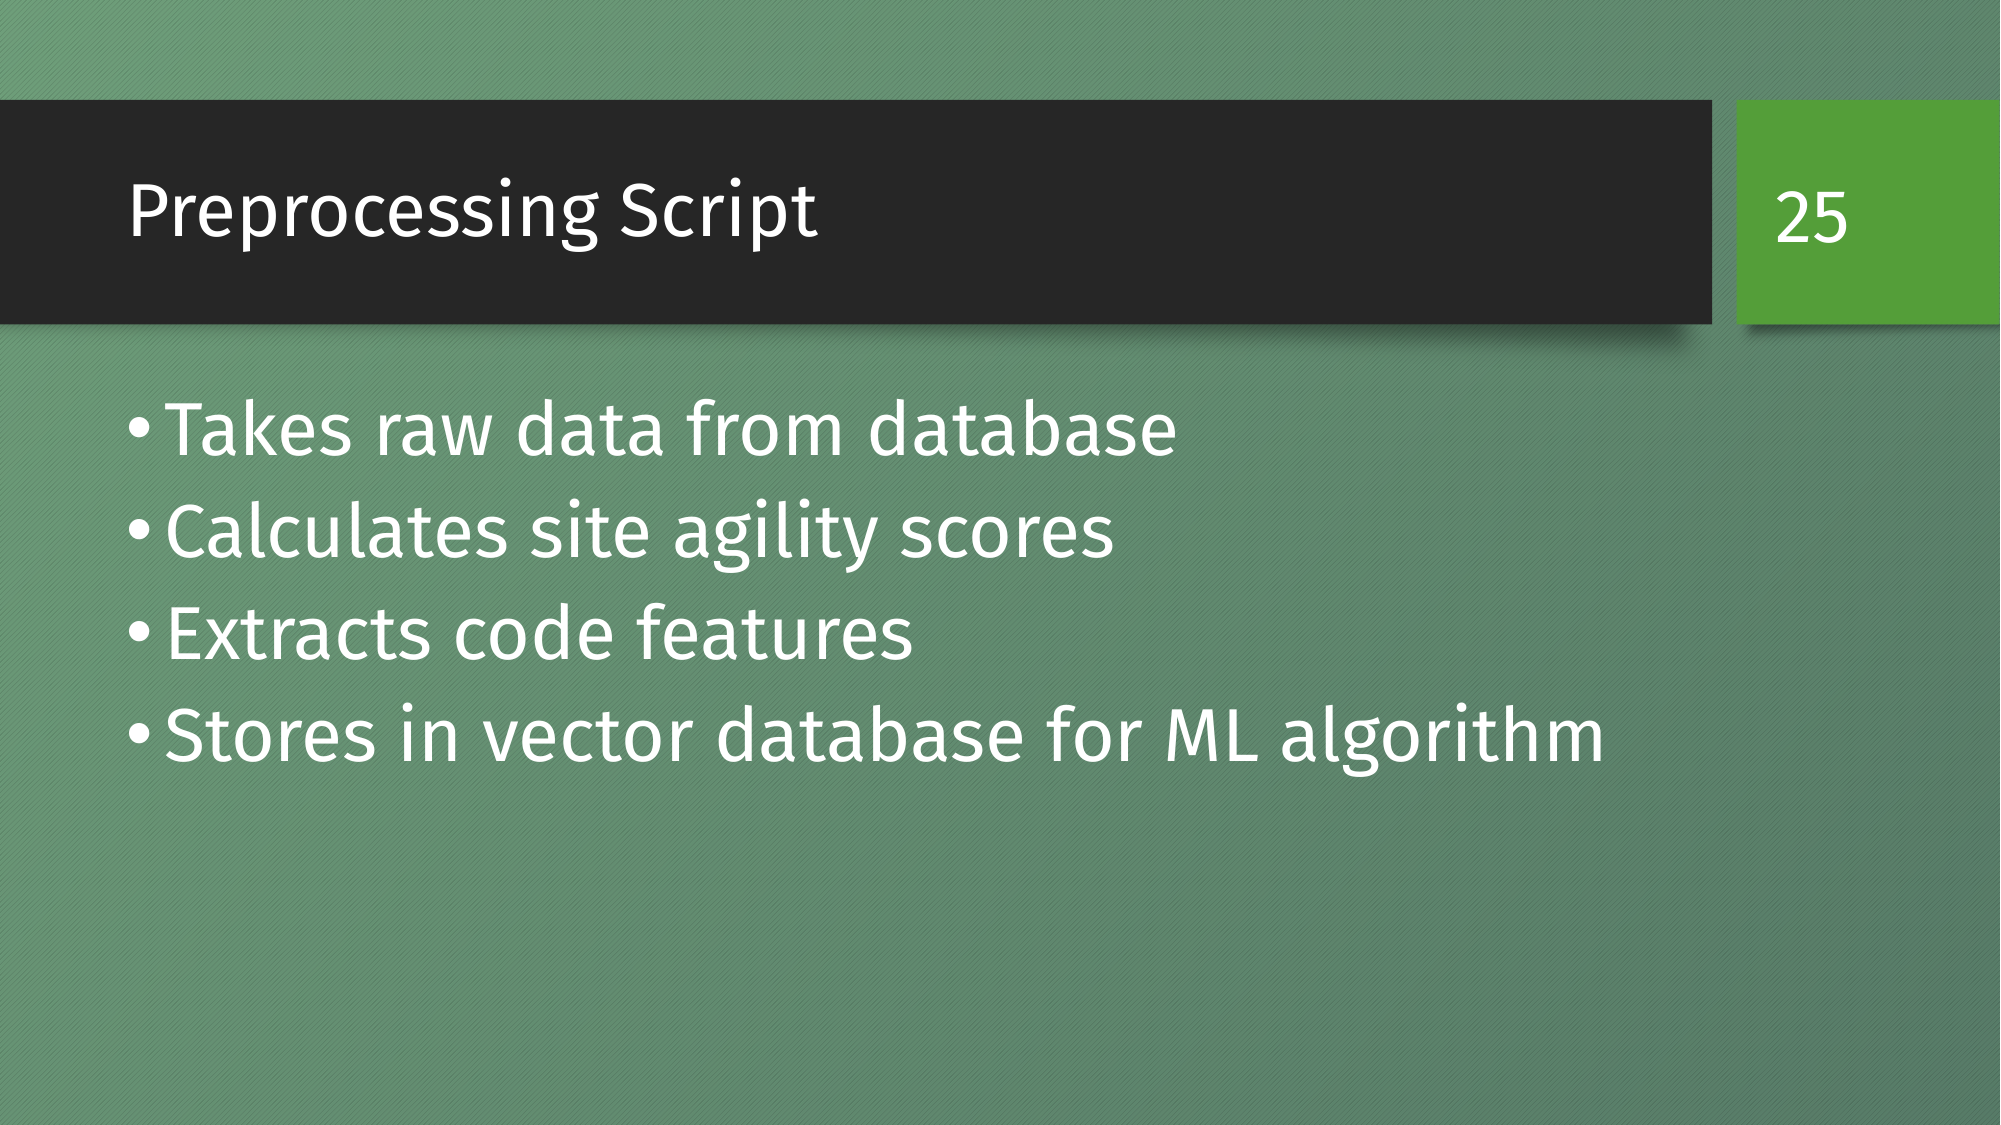

25
# Preprocessing Script
Takes raw data from database
Calculates site agility scores
Extracts code features
Stores in vector database for ML algorithm